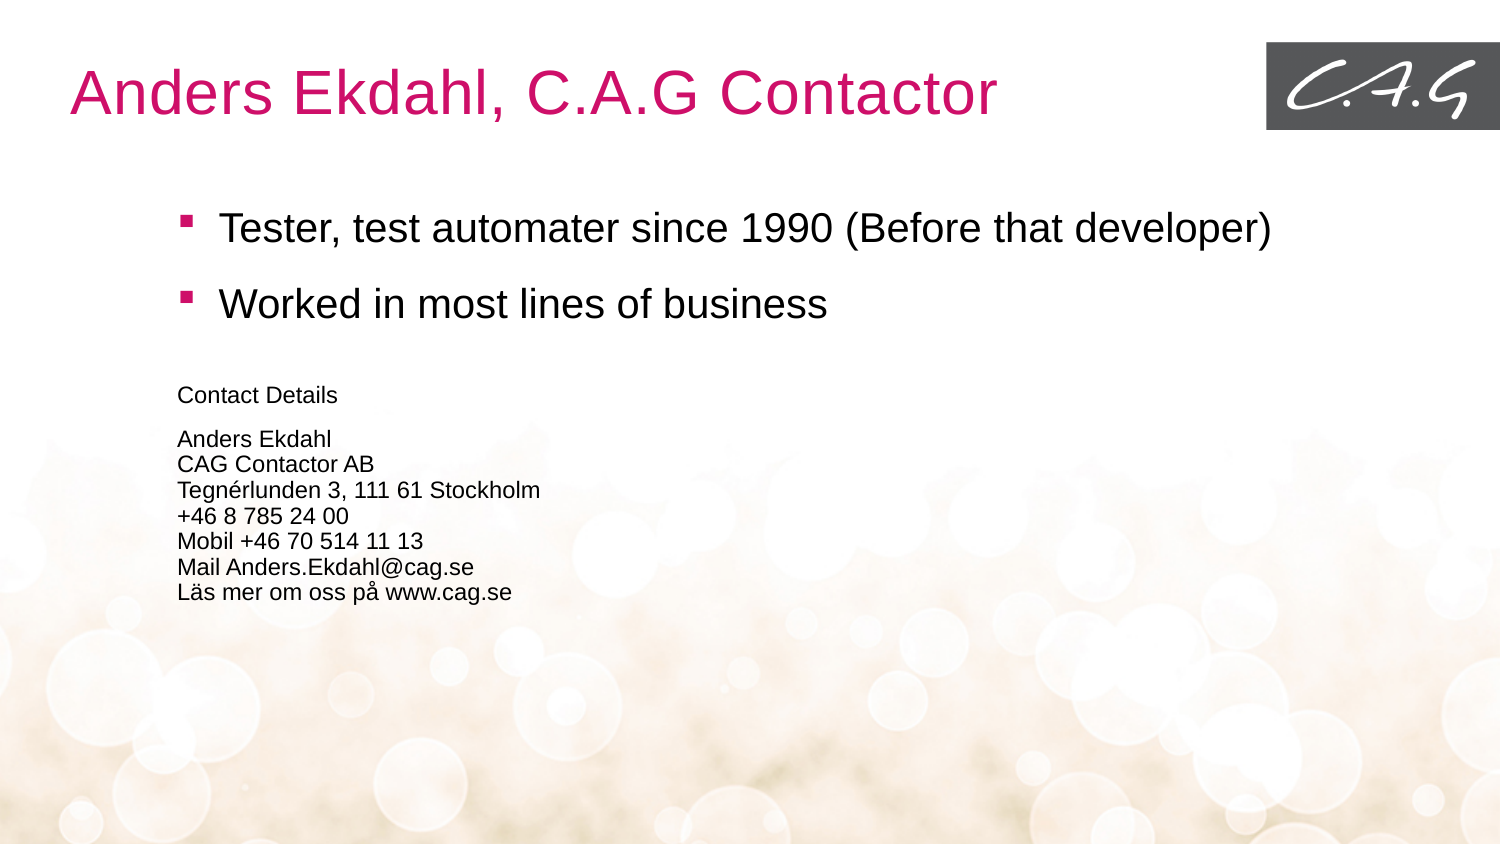

# Anders Ekdahl, C.A.G Contactor
Tester, test automater since 1990 (Before that developer)
Worked in most lines of business
Contact Details
Anders Ekdahl
CAG Contactor AB
Tegnérlunden 3, 111 61 Stockholm
+46 8 785 24 00
Mobil +46 70 514 11 13
Mail Anders.Ekdahl@cag.se
Läs mer om oss på www.cag.se